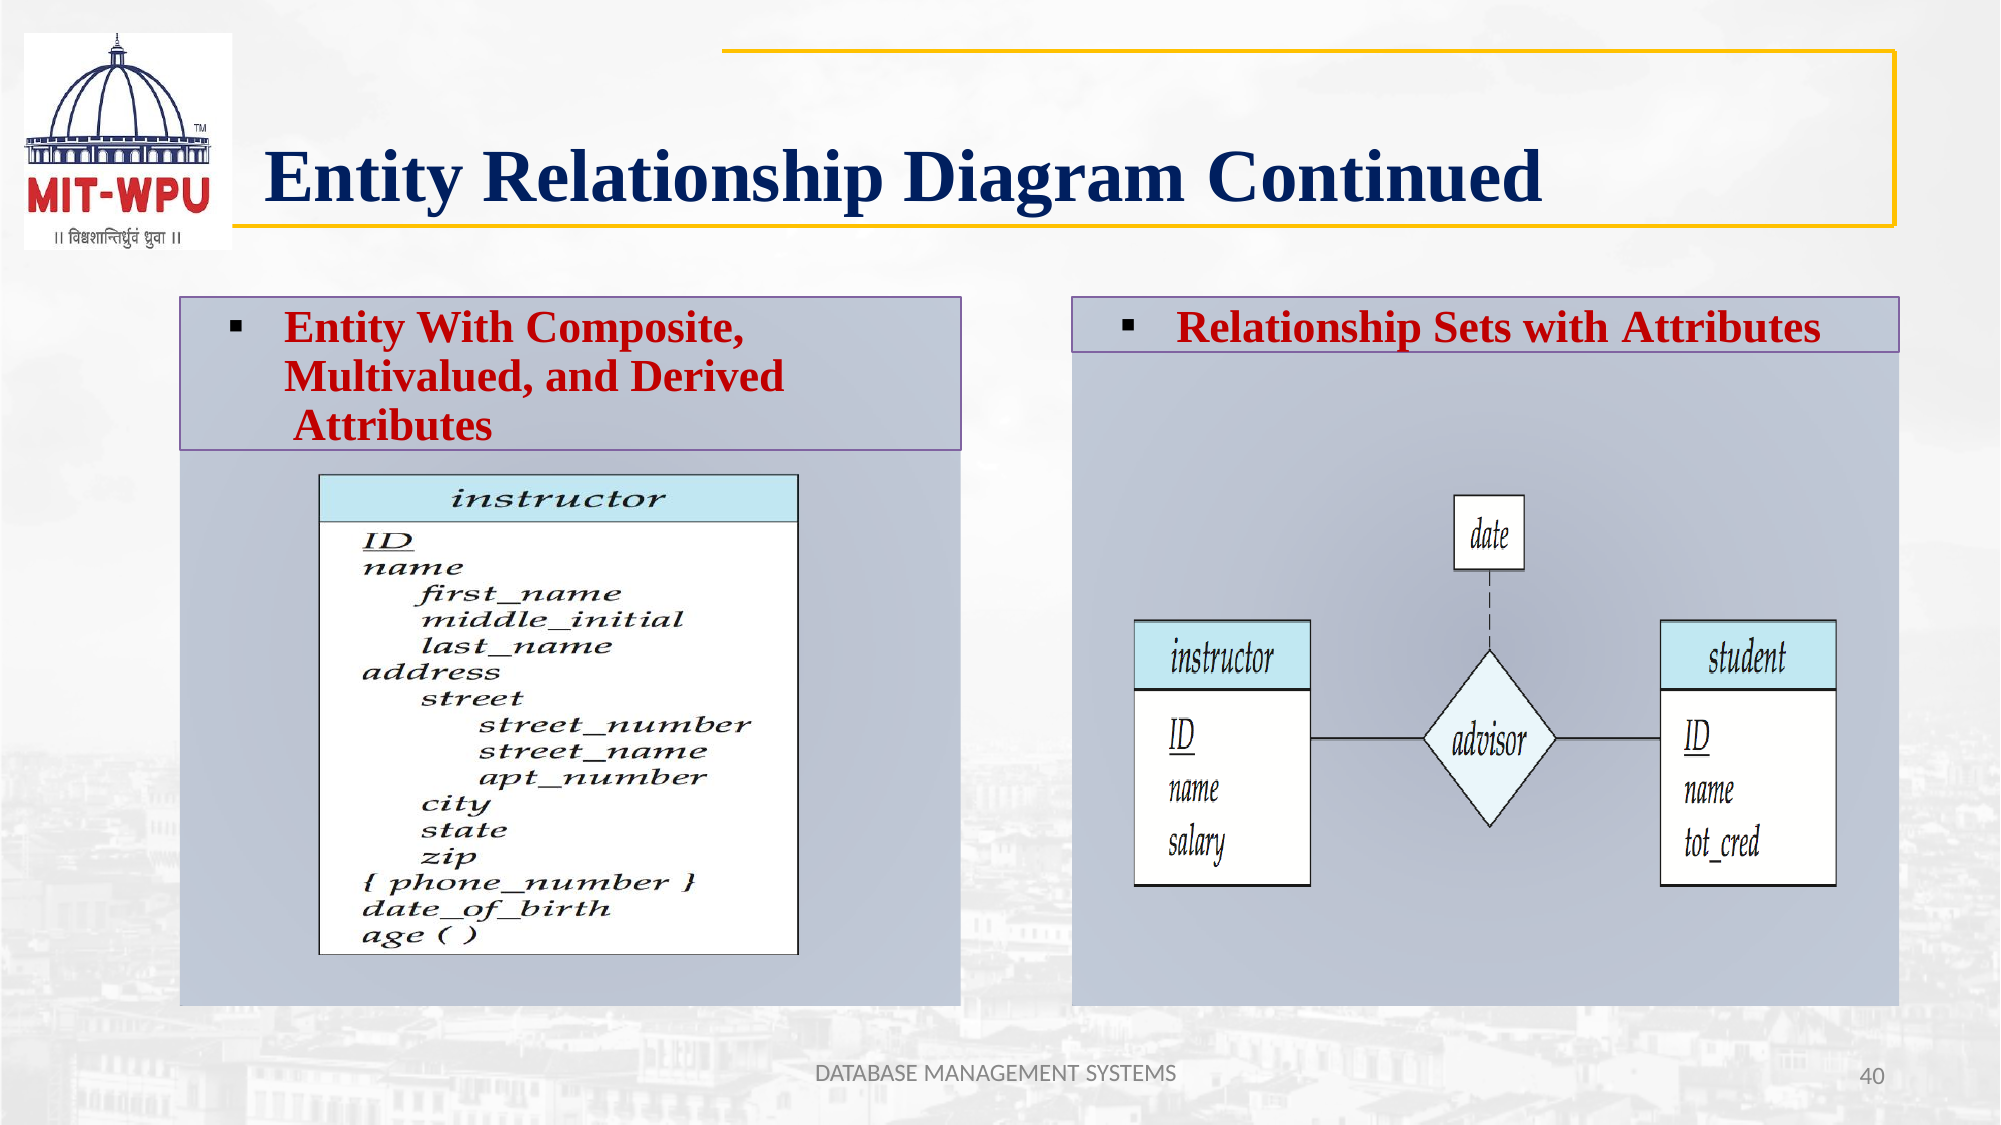

# Entity Relationship Diagram Continued

Entity With Composite,  Multivalued, and Derived  Attributes

Relationship Sets with Attributes

DATABASE MANAGEMENT SYSTEMS
40